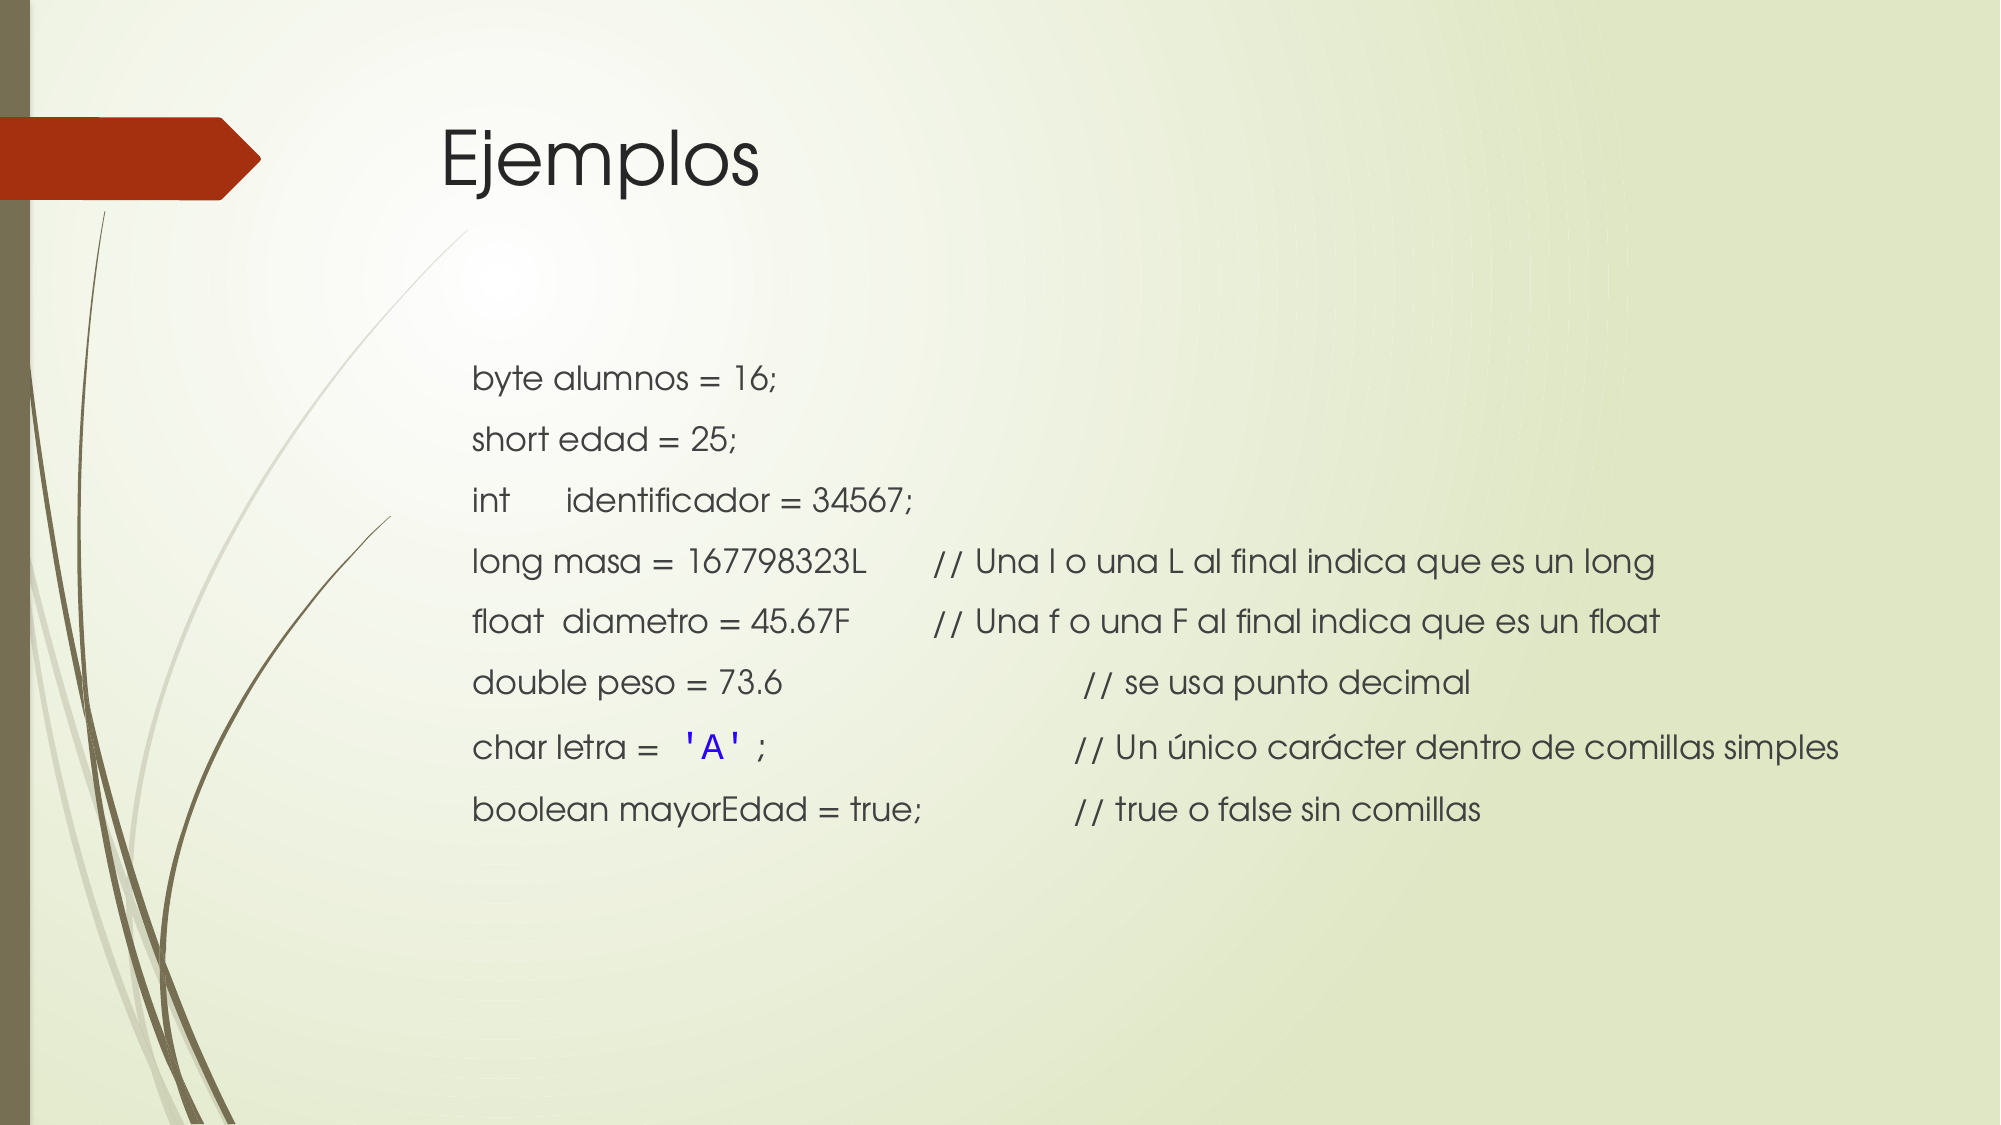

# Ejemplos
byte alumnos = 16;
short edad = 25;
int      identificador = 34567;
long masa = 167798323L	 // Una l o una L al final indica que es un long
float  diametro = 45.67F  	 // Una f o una F al final indica que es un float
double peso = 73.6     		 // se usa punto decimal
char letra =  'A' ; 		// Un único carácter dentro de comillas simples
boolean mayorEdad = true;	// true o false sin comillas